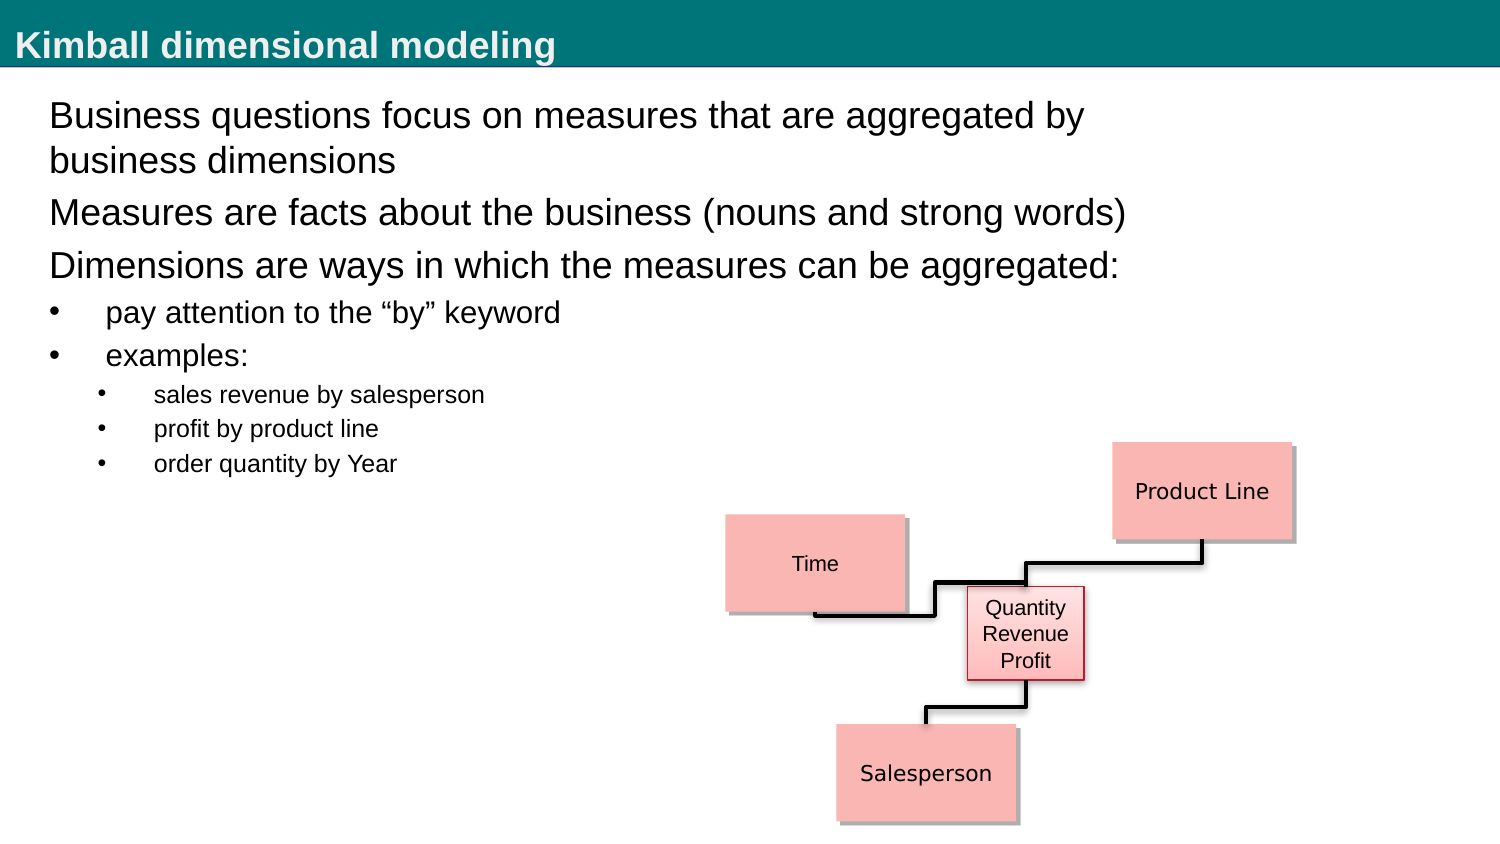

# Kimball dimensional modeling
Business questions focus on measures that are aggregated by business dimensions
Measures are facts about the business (nouns and strong words)
Dimensions are ways in which the measures can be aggregated:
pay attention to the “by” keyword
examples:
sales revenue by salesperson
profit by product line
order quantity by Year
Product Line
Time
Quantity
Revenue
Profit
Salesperson